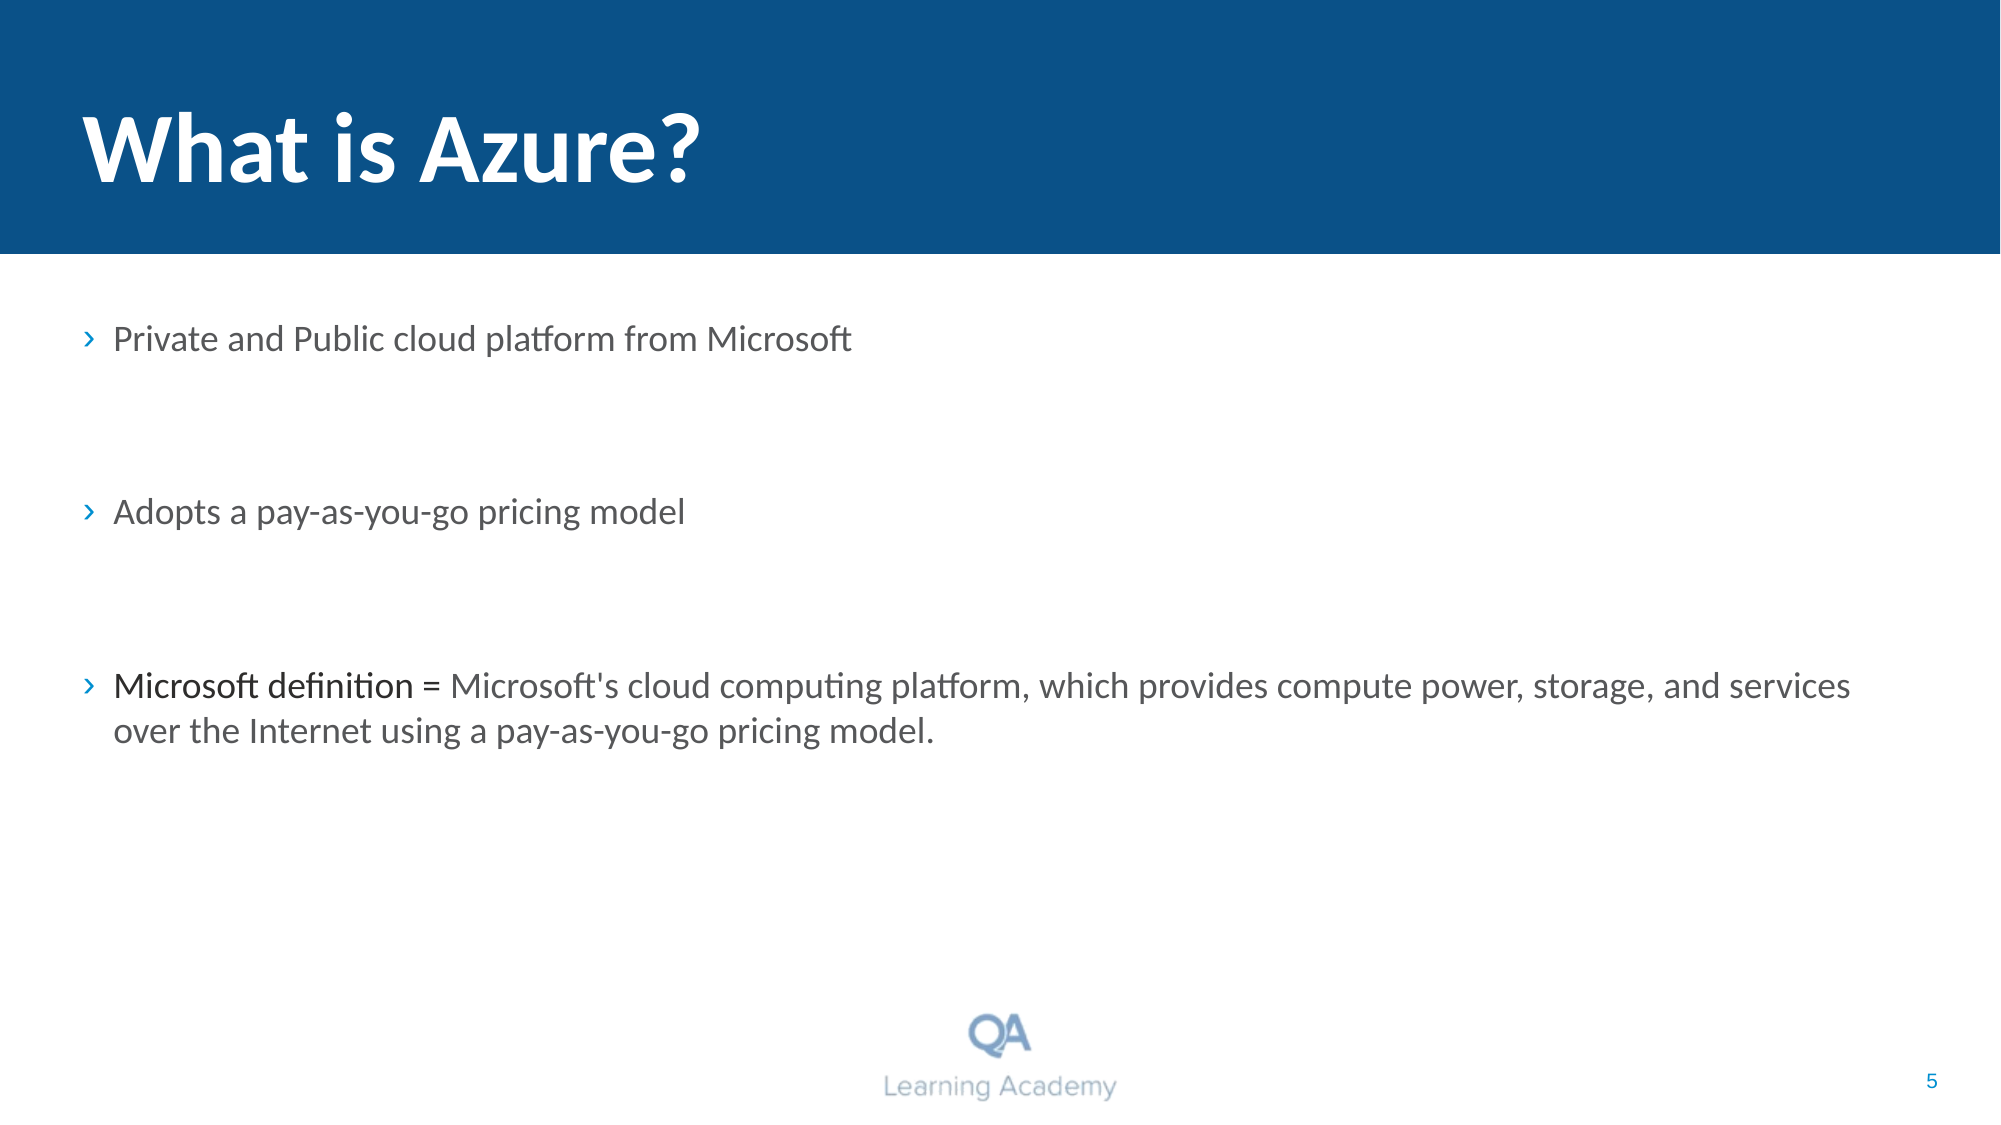

# What is Azure?
Private and Public cloud platform from Microsoft

Adopts a pay-as-you-go pricing model

Microsoft definition = Microsoft's cloud computing platform, which provides compute power, storage, and services over the Internet using a pay-as-you-go pricing model.